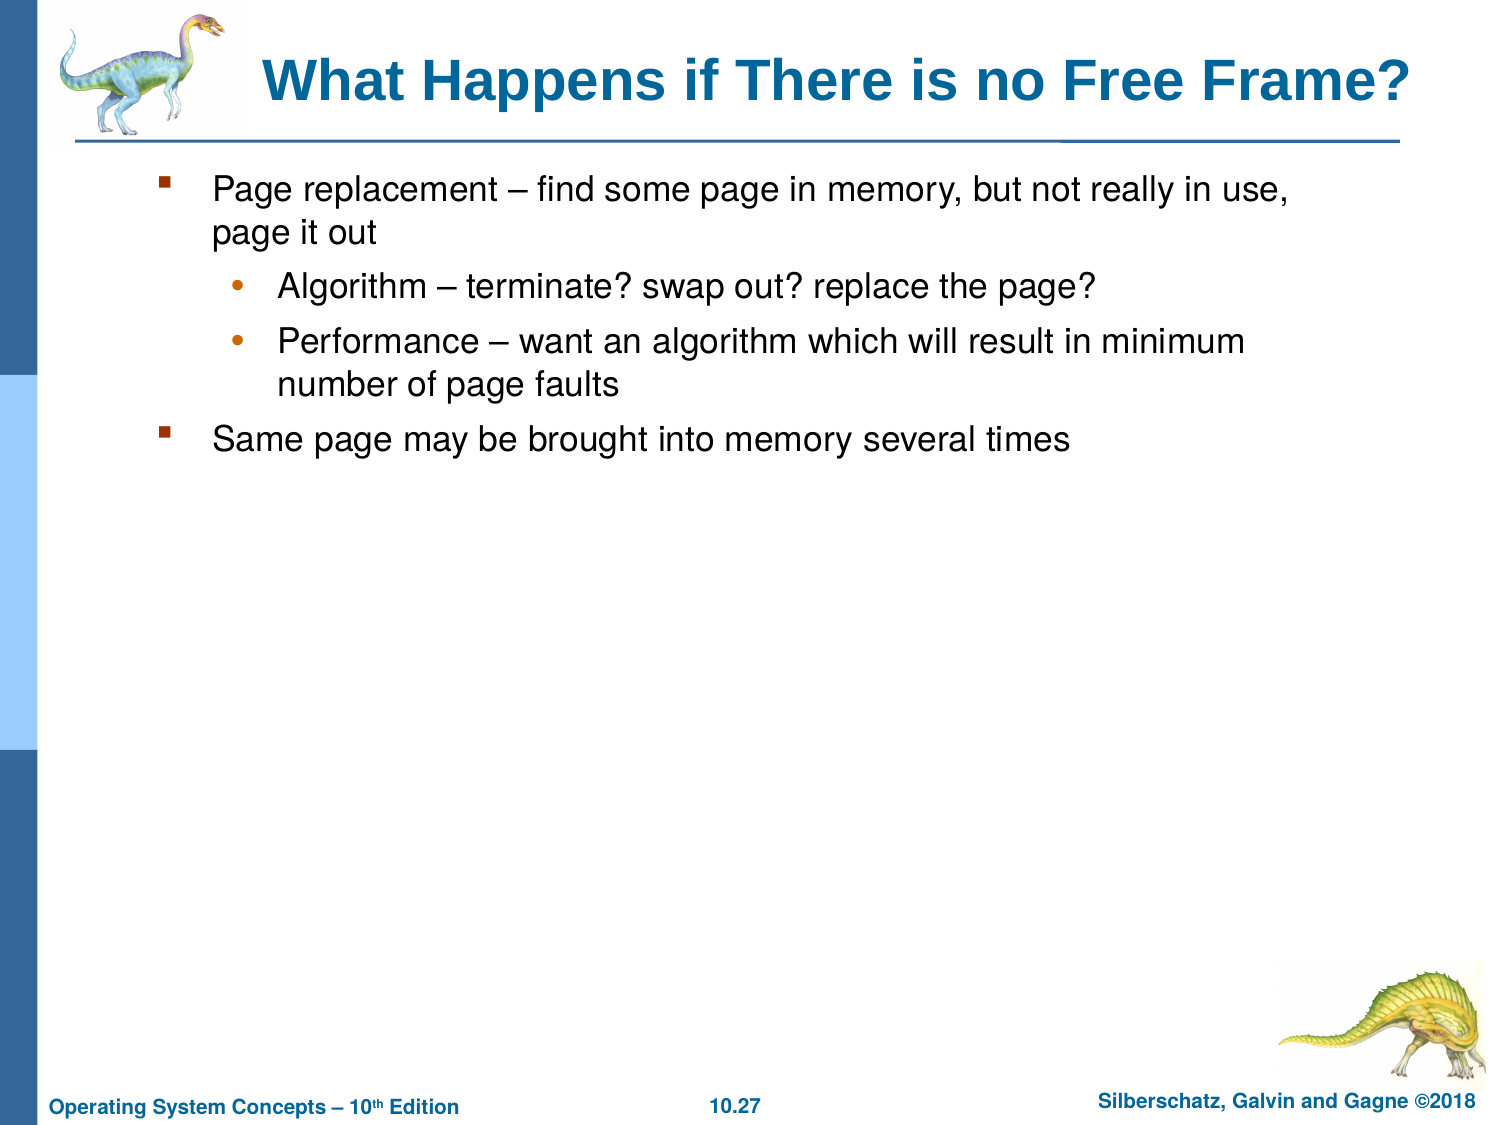

# What Happens if There is no Free Frame?
Page replacement – find some page in memory, but not really in use, page it out
Algorithm – terminate? swap out? replace the page?
Performance – want an algorithm which will result in minimum number of page faults
Same page may be brought into memory several times